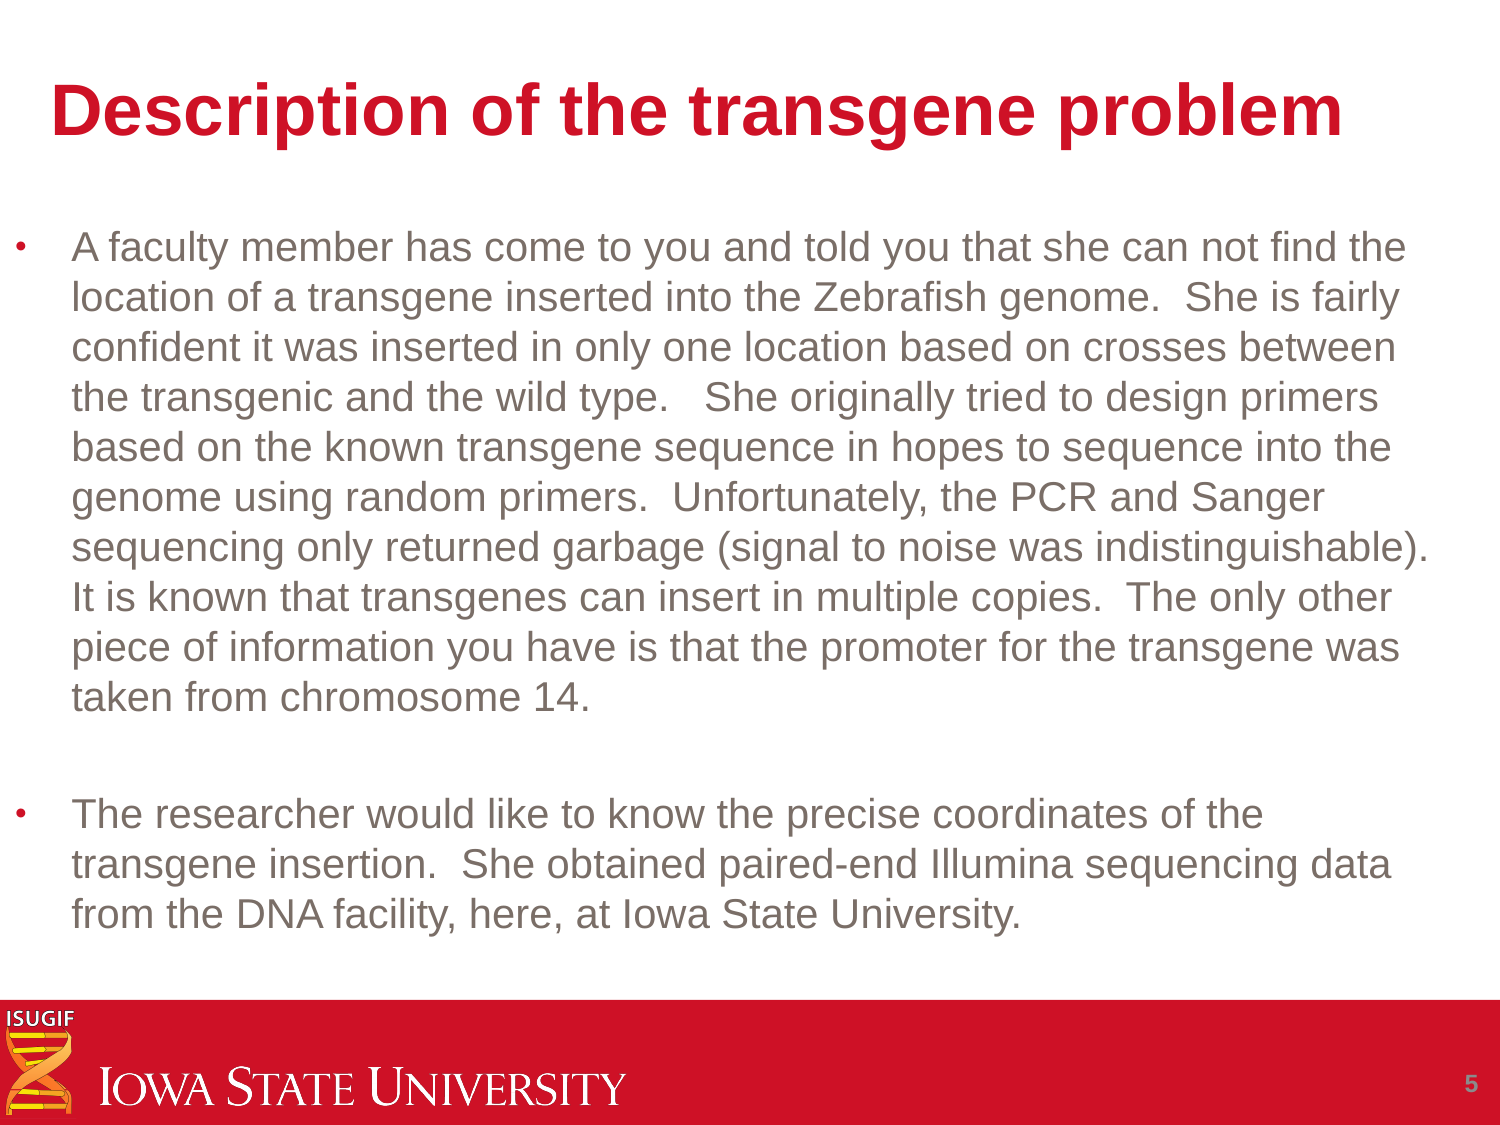

# Description of the transgene problem
A faculty member has come to you and told you that she can not find the location of a transgene inserted into the Zebrafish genome.  She is fairly confident it was inserted in only one location based on crosses between the transgenic and the wild type.   She originally tried to design primers based on the known transgene sequence in hopes to sequence into the genome using random primers.  Unfortunately, the PCR and Sanger sequencing only returned garbage (signal to noise was indistinguishable).  It is known that transgenes can insert in multiple copies.  The only other piece of information you have is that the promoter for the transgene was taken from chromosome 14.

The researcher would like to know the precise coordinates of the transgene insertion.  She obtained paired-end Illumina sequencing data from the DNA facility, here, at Iowa State University.